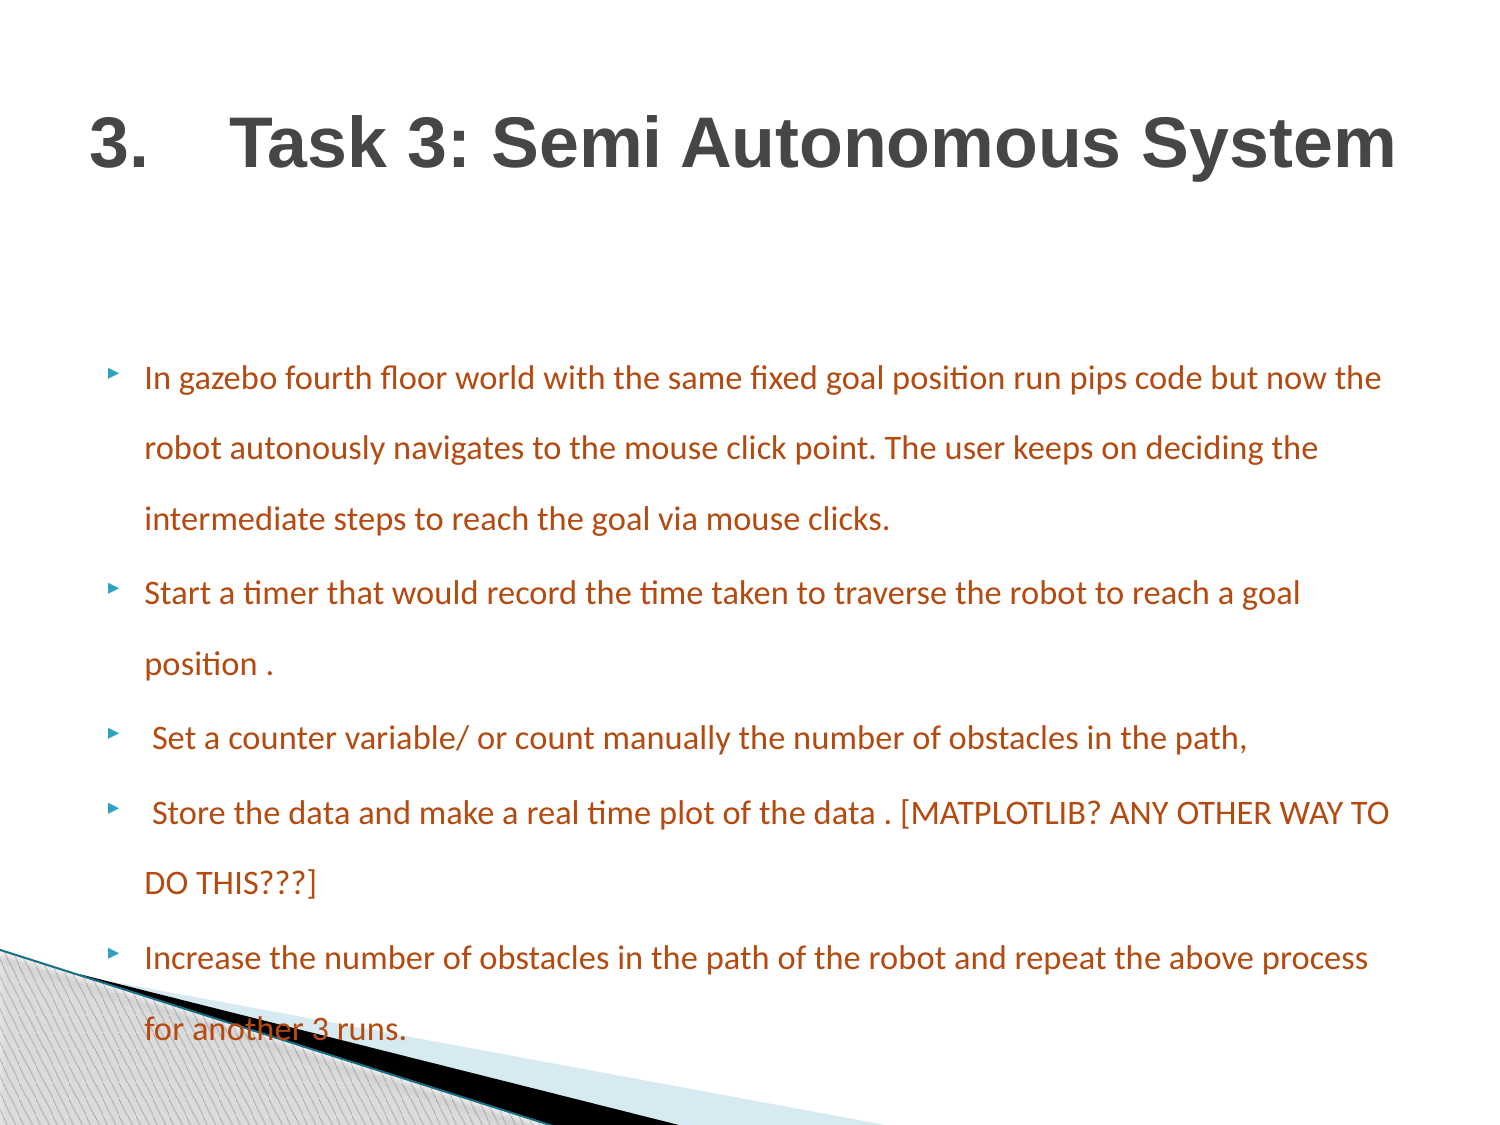

# 3.    Task 3: Semi Autonomous System

In gazebo fourth floor world with the same fixed goal position run pips code but now the robot autonously navigates to the mouse click point. The user keeps on deciding the intermediate steps to reach the goal via mouse clicks.
Start a timer that would record the time taken to traverse the robot to reach a goal position .
 Set a counter variable/ or count manually the number of obstacles in the path,
 Store the data and make a real time plot of the data . [MATPLOTLIB? ANY OTHER WAY TO DO THIS???]
Increase the number of obstacles in the path of the robot and repeat the above process for another 3 runs.